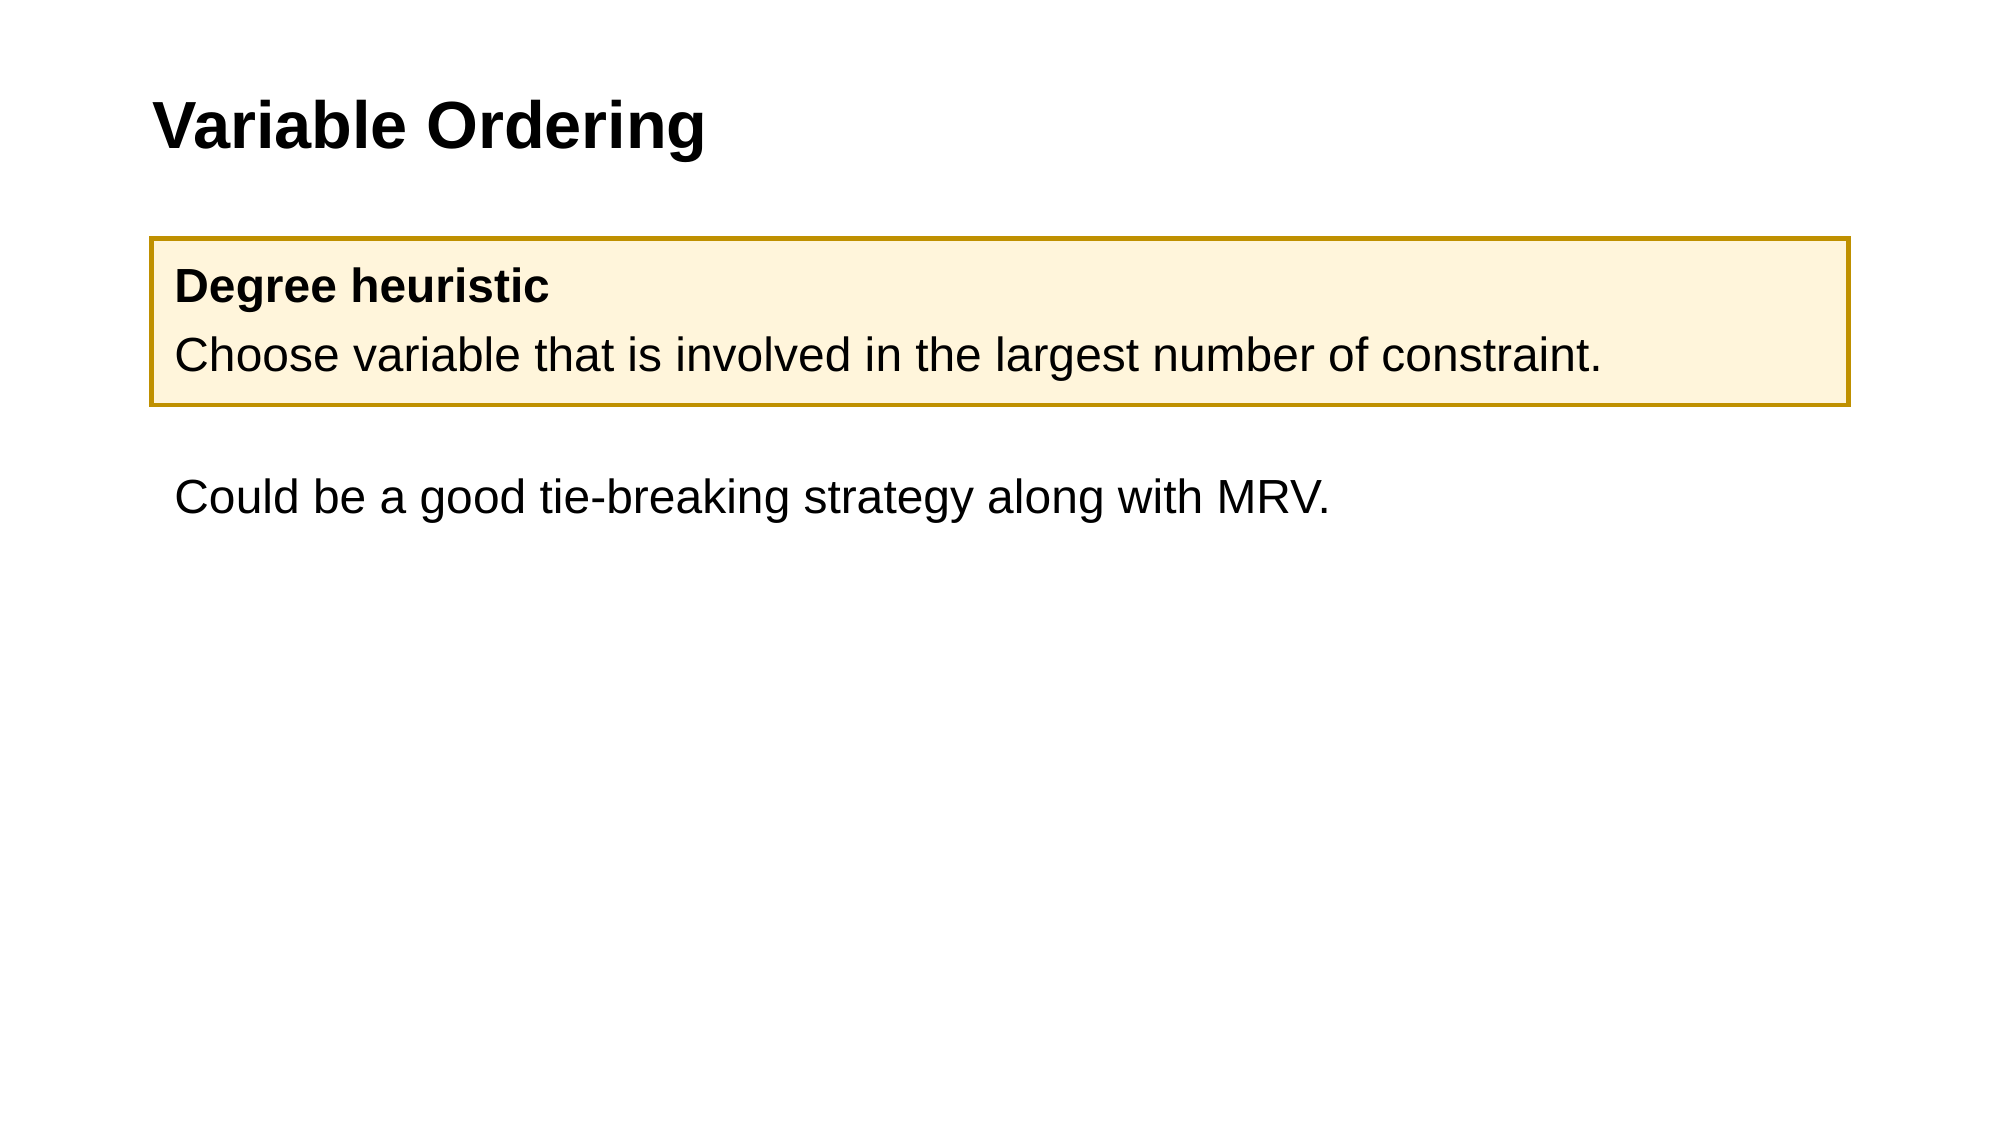

# Variable Ordering

Degree heuristic
Choose variable that is involved in the largest number of constraint.
Could be a good tie-breaking strategy along with MRV.